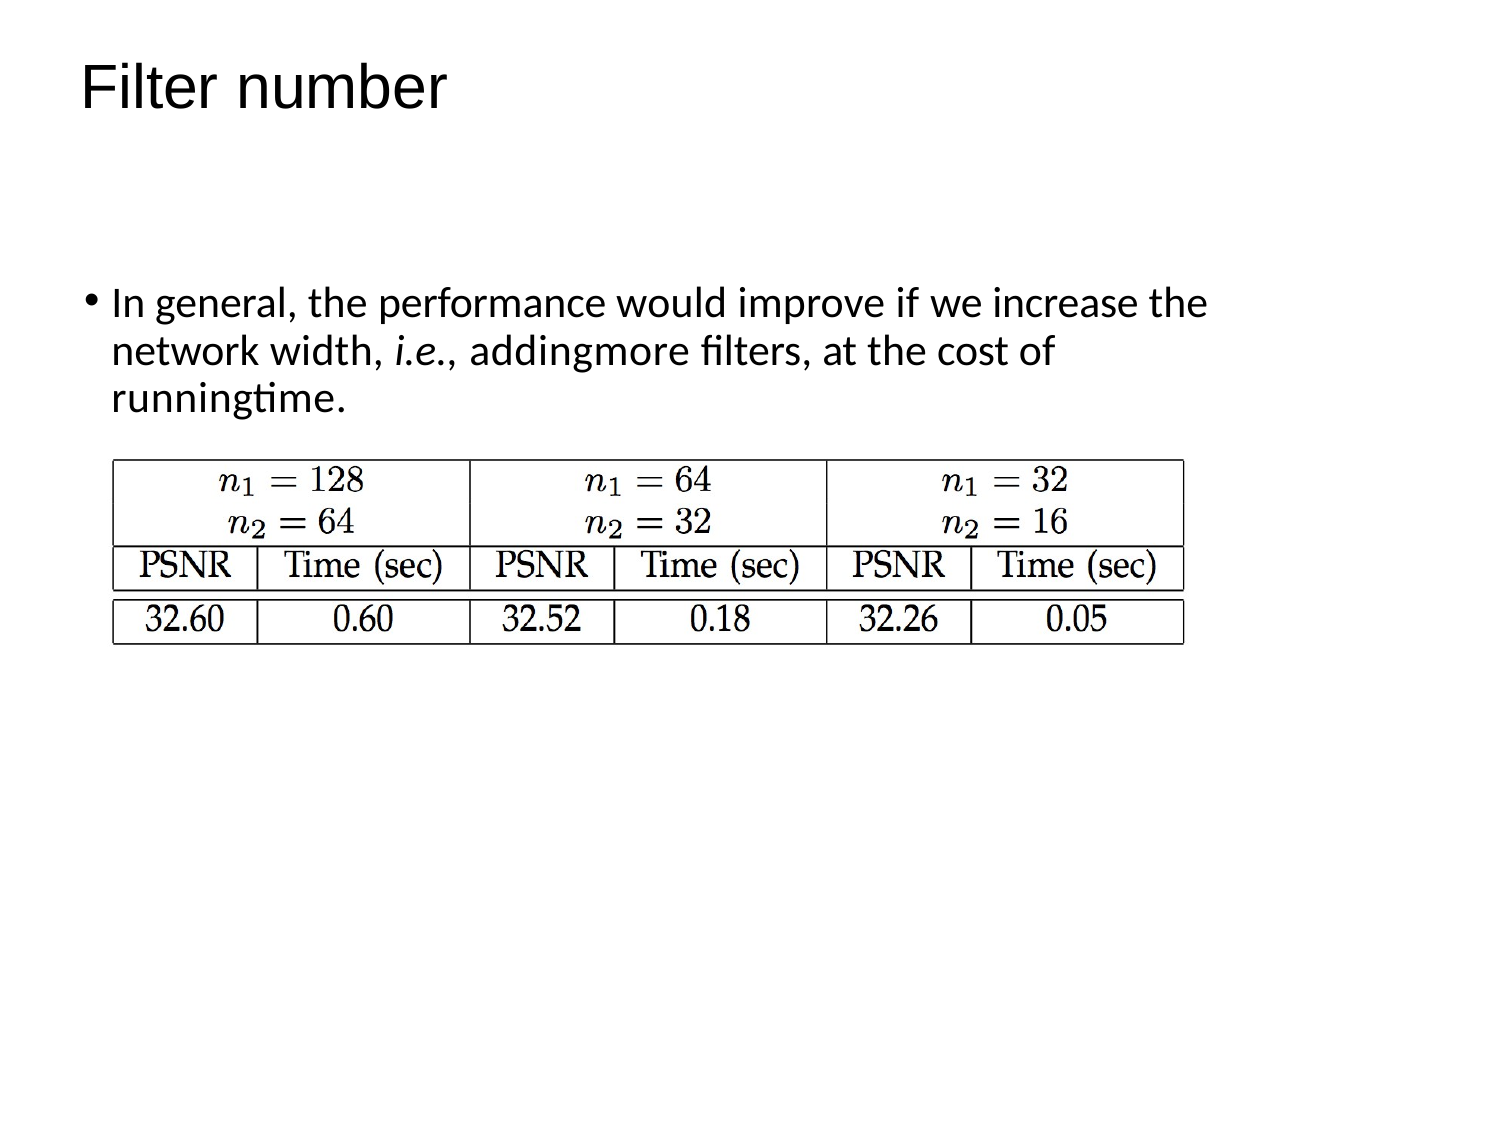

# Filter number
In general, the performance would improve if we increase the  network width, i.e., addingmore filters, at the cost of runningtime.